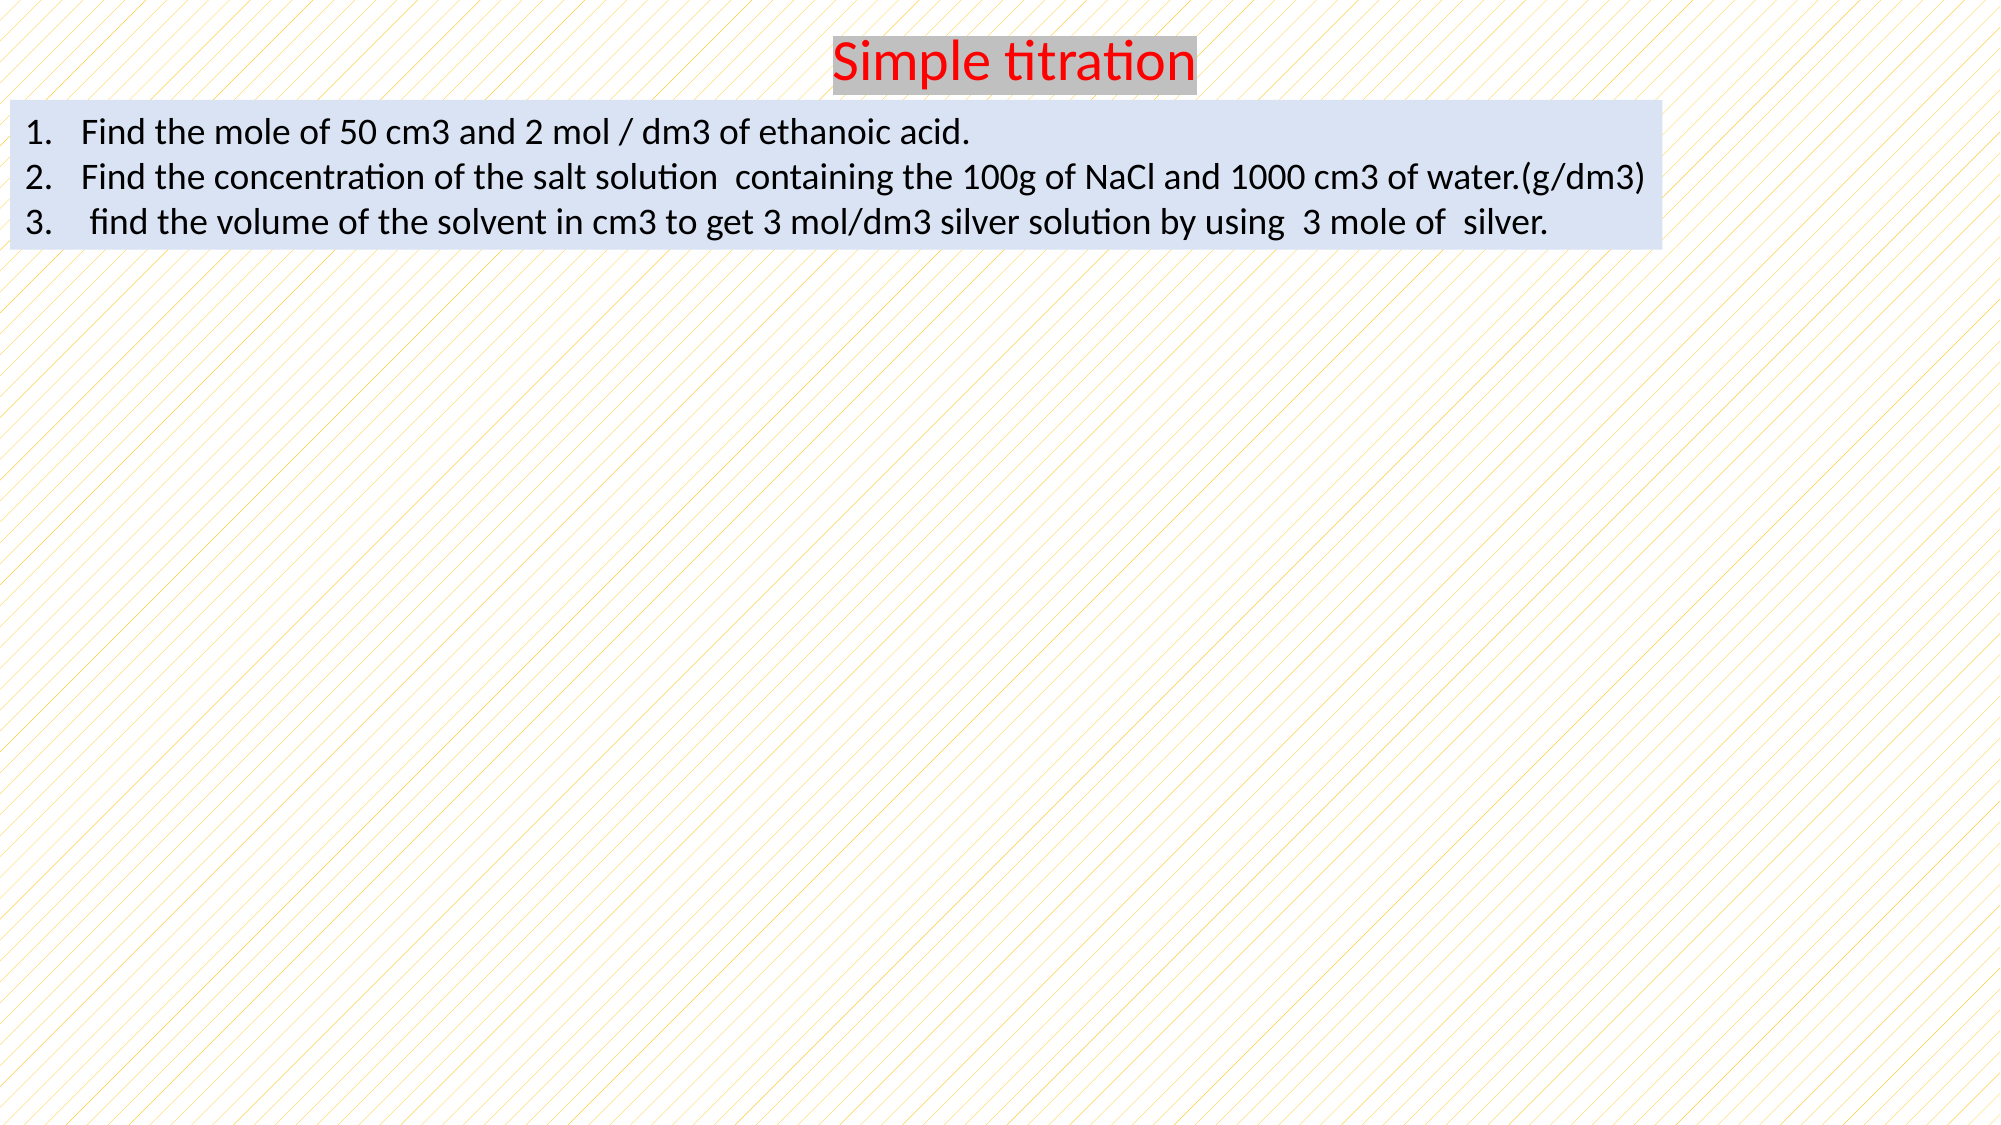

Simple titration
Find the mole of 50 cm3 and 2 mol / dm3 of ethanoic acid.
Find the concentration of the salt solution  containing the 100g of NaCl and 1000 cm3 of water.(g/dm3)
 find the volume of the solvent in cm3 to get 3 mol/dm3 silver solution by using  3 mole of  silver.